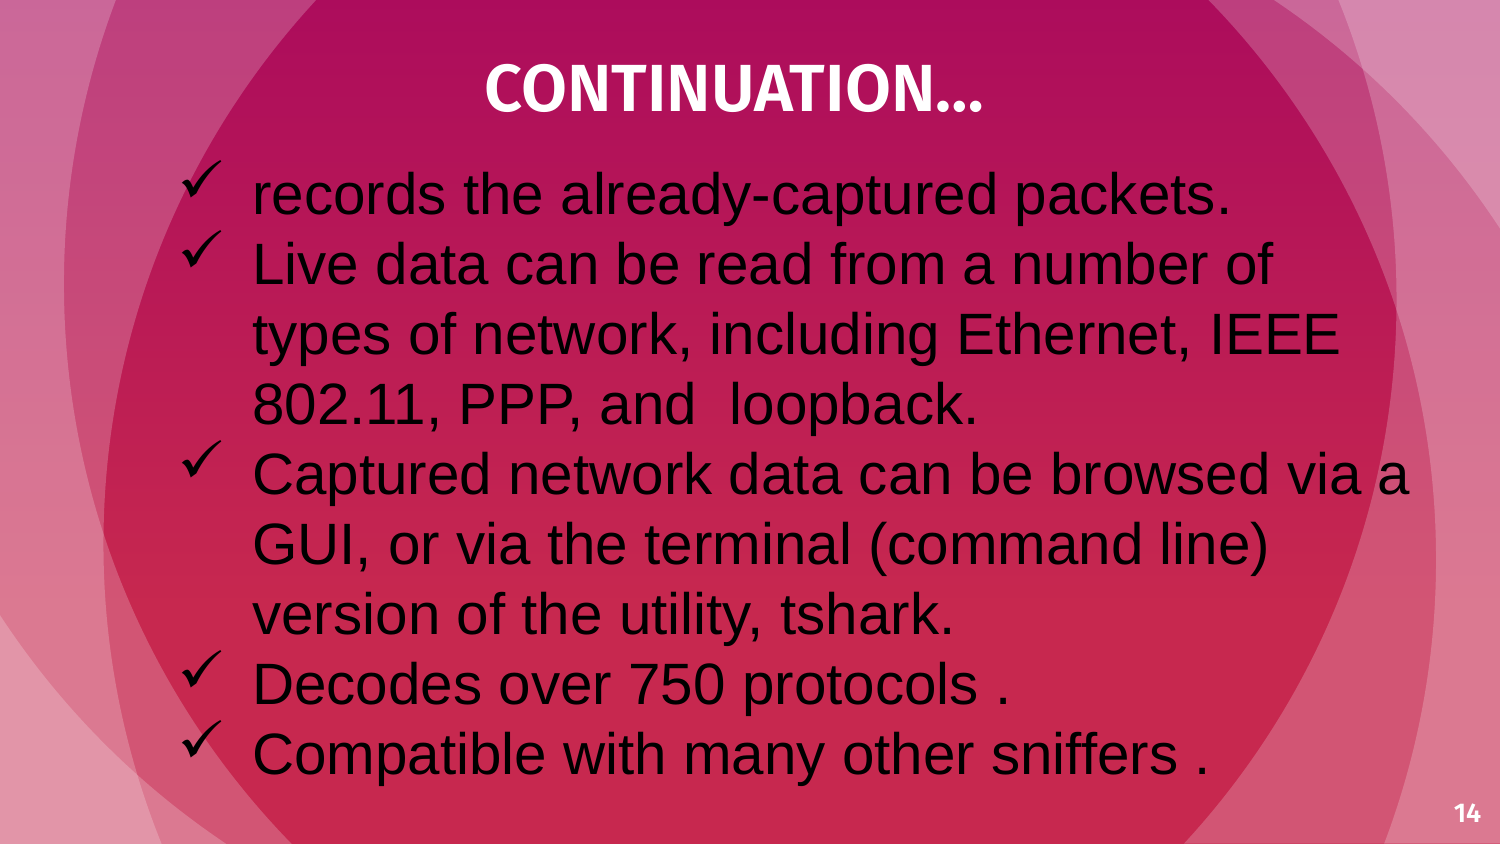

CONTINUATION…
records the already-captured packets.
Live data can be read from a number of types of network, including Ethernet, IEEE 802.11, PPP, and  loopback.
Captured network data can be browsed via a GUI, or via the terminal (command line) version of the utility, tshark.
Decodes over 750 protocols .
Compatible with many other sniffers .
14